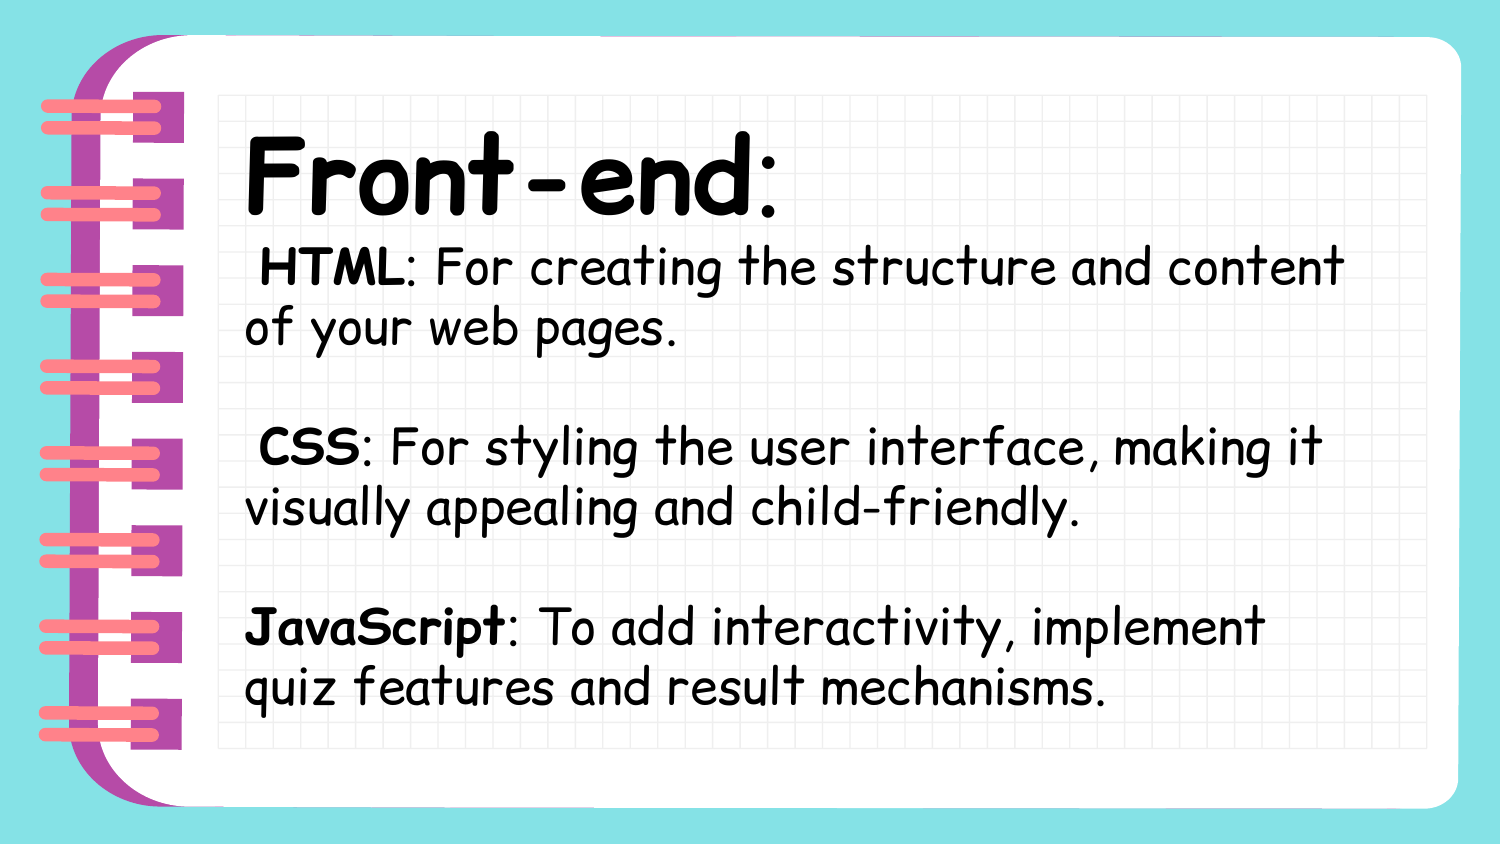

Front-end:
 HTML: For creating the structure and content of your web pages.

 CSS: For styling the user interface, making it visually appealing and child-friendly.

JavaScript: To add interactivity, implement quiz features and result mechanisms.